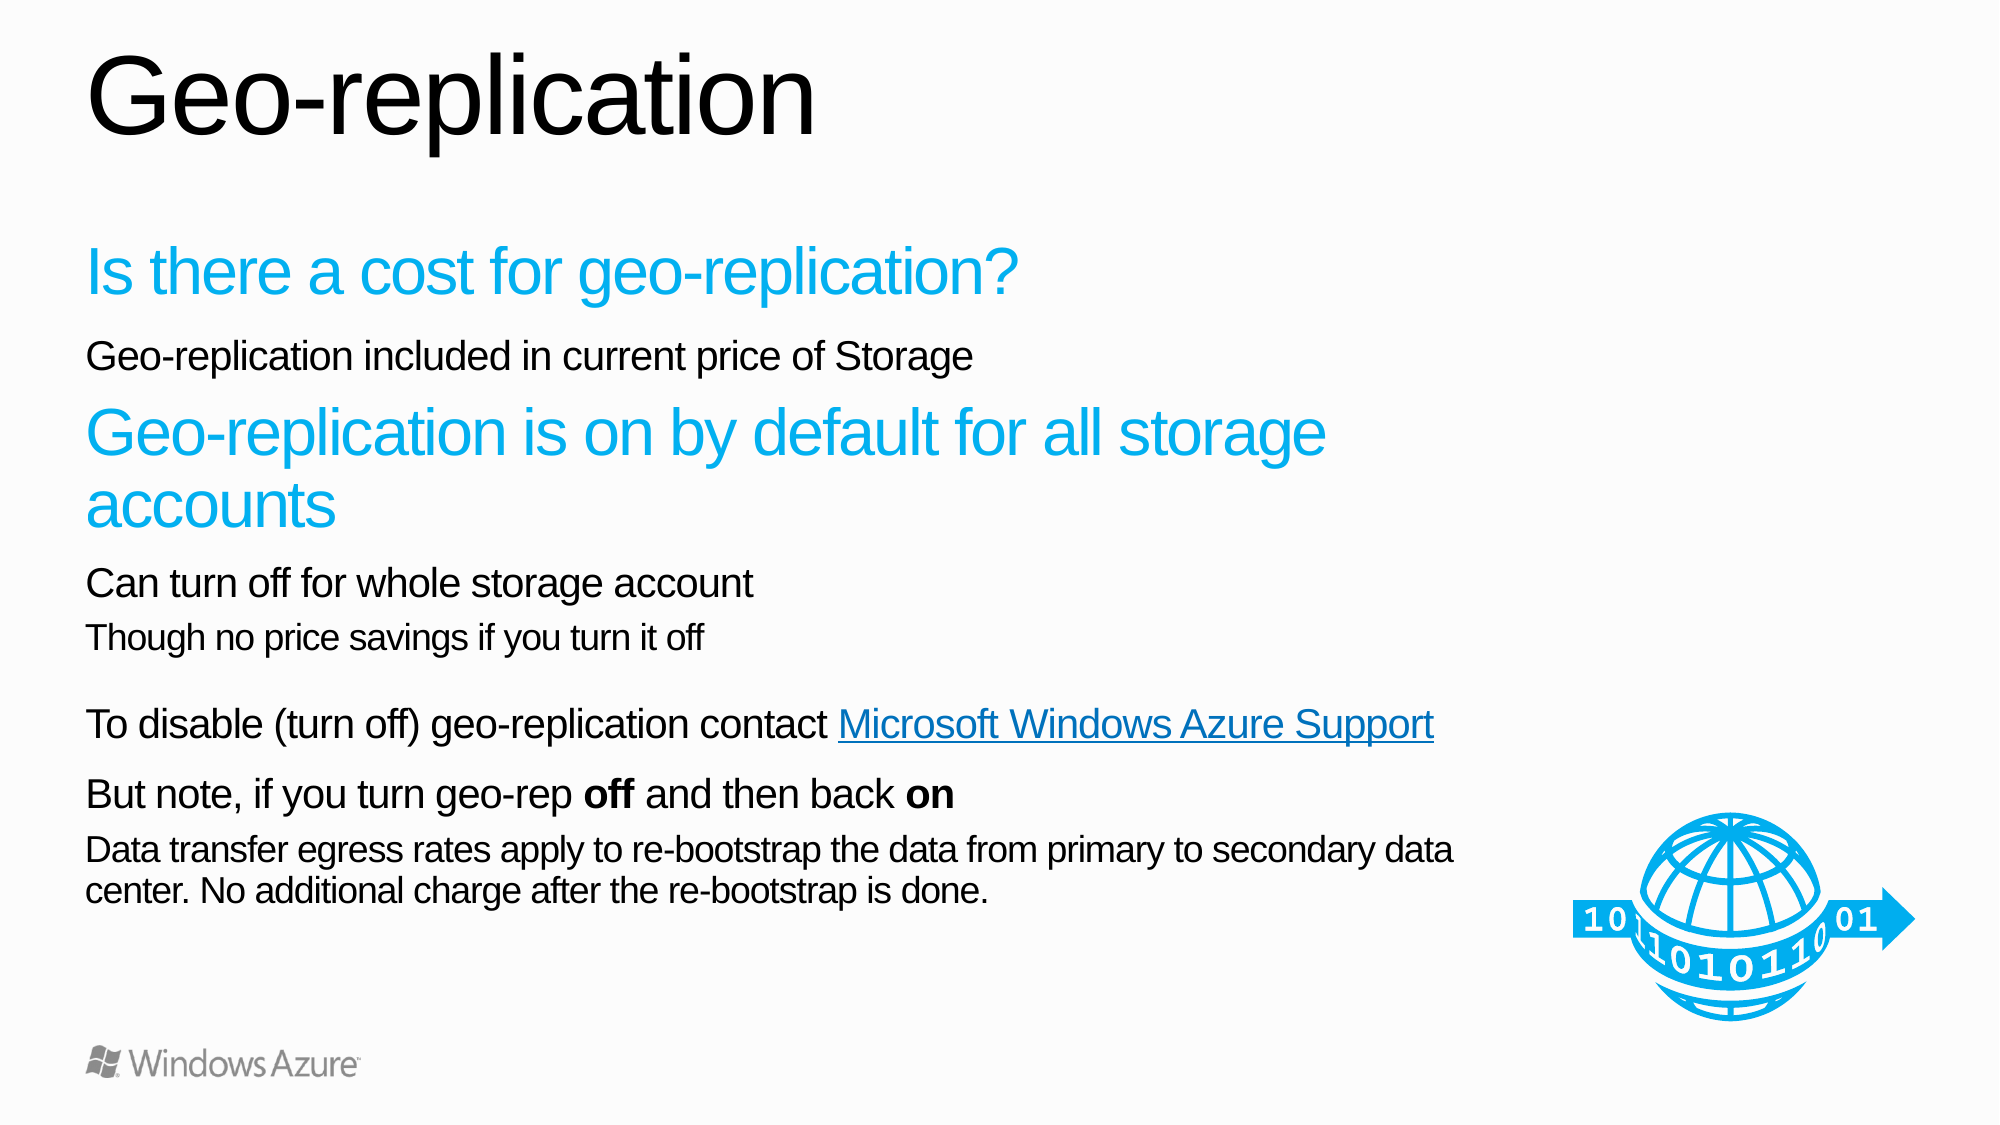

# Geo-replication
Is there a cost for geo-replication?
Geo-replication included in current price of Storage
Geo-replication is on by default for all storage accounts
Can turn off for whole storage account
Though no price savings if you turn it off
To disable (turn off) geo-replication contact Microsoft Windows Azure Support
But note, if you turn geo-rep off and then back on
Data transfer egress rates apply to re-bootstrap the data from primary to secondary data center. No additional charge after the re-bootstrap is done.